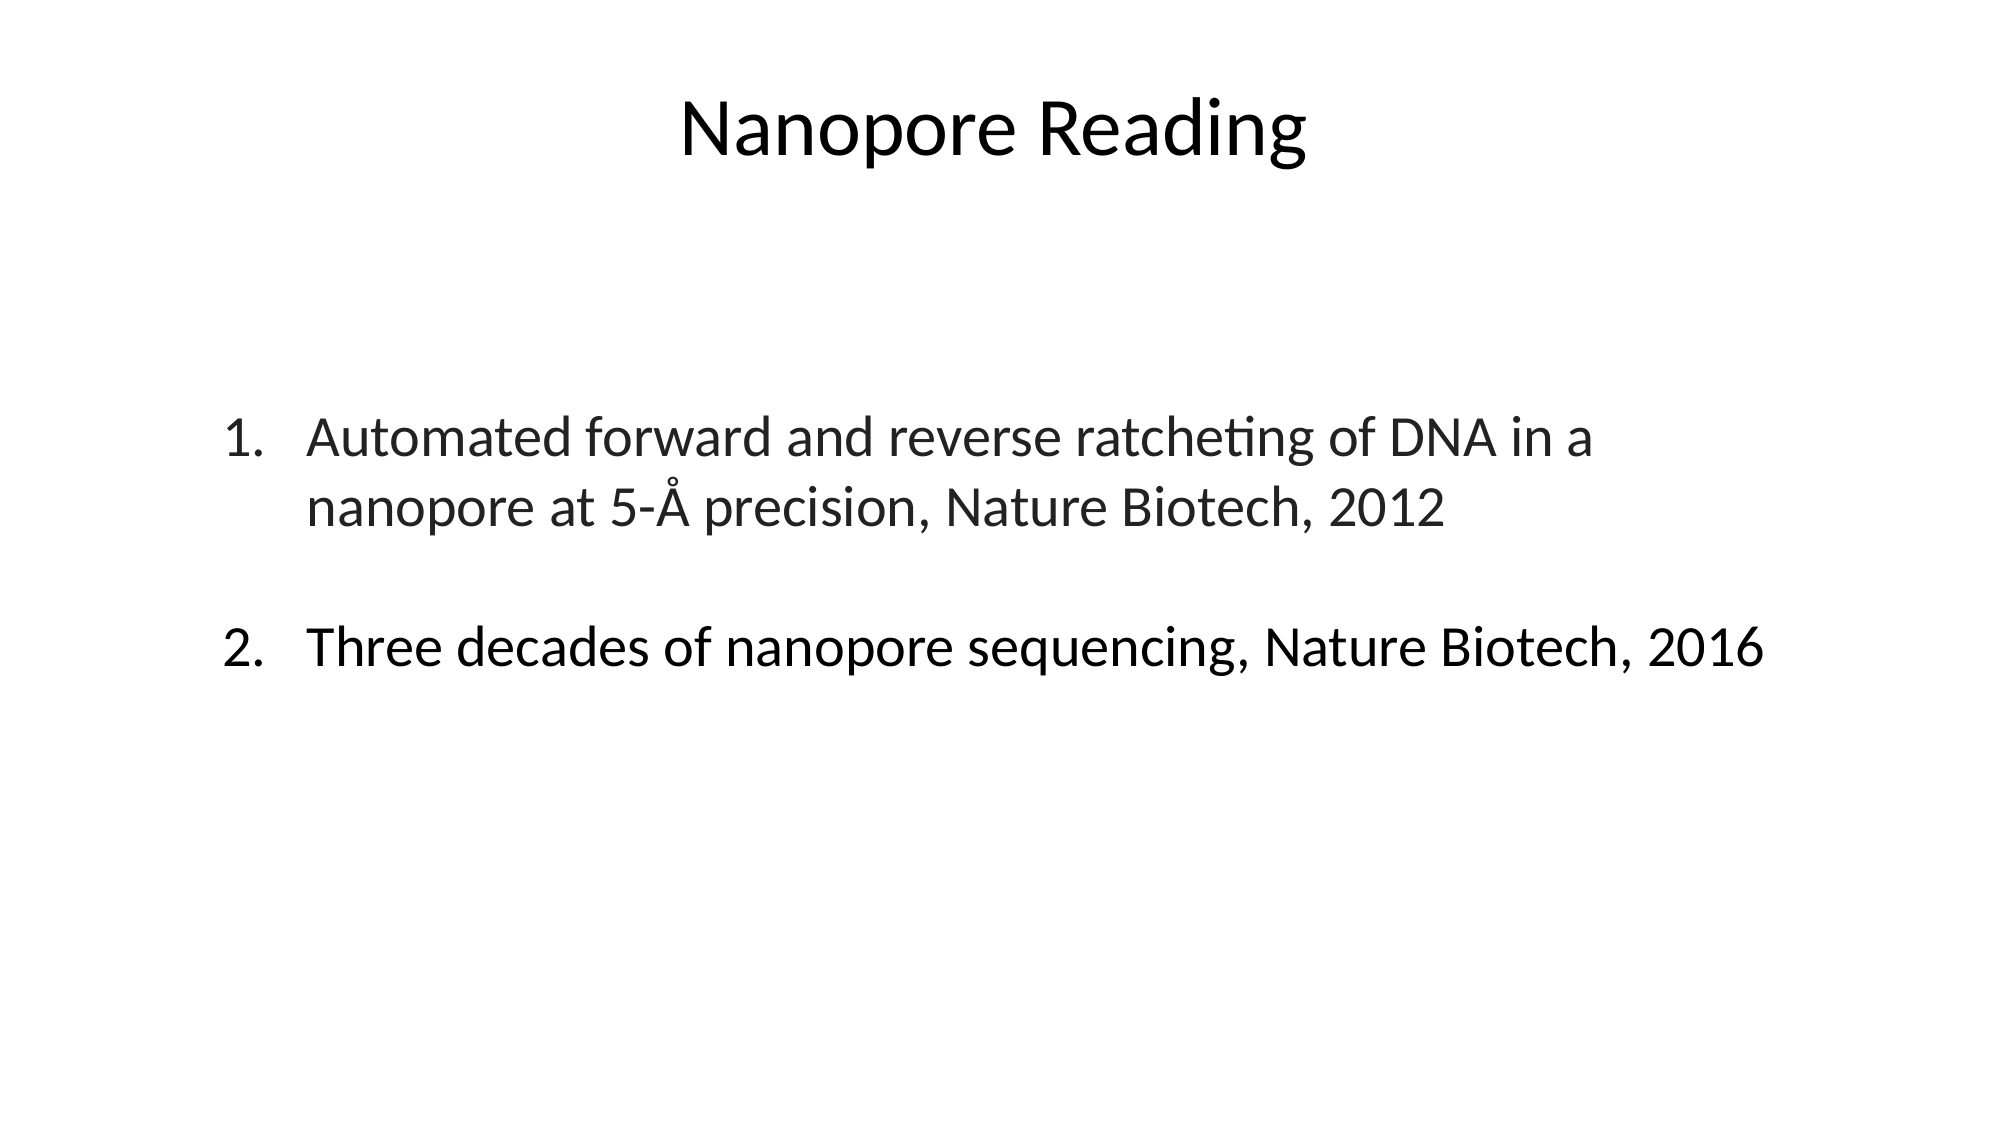

Nanopore Reading
Automated forward and reverse ratcheting of DNA in a nanopore at 5-Å precision, Nature Biotech, 2012

Three decades of nanopore sequencing, Nature Biotech, 2016